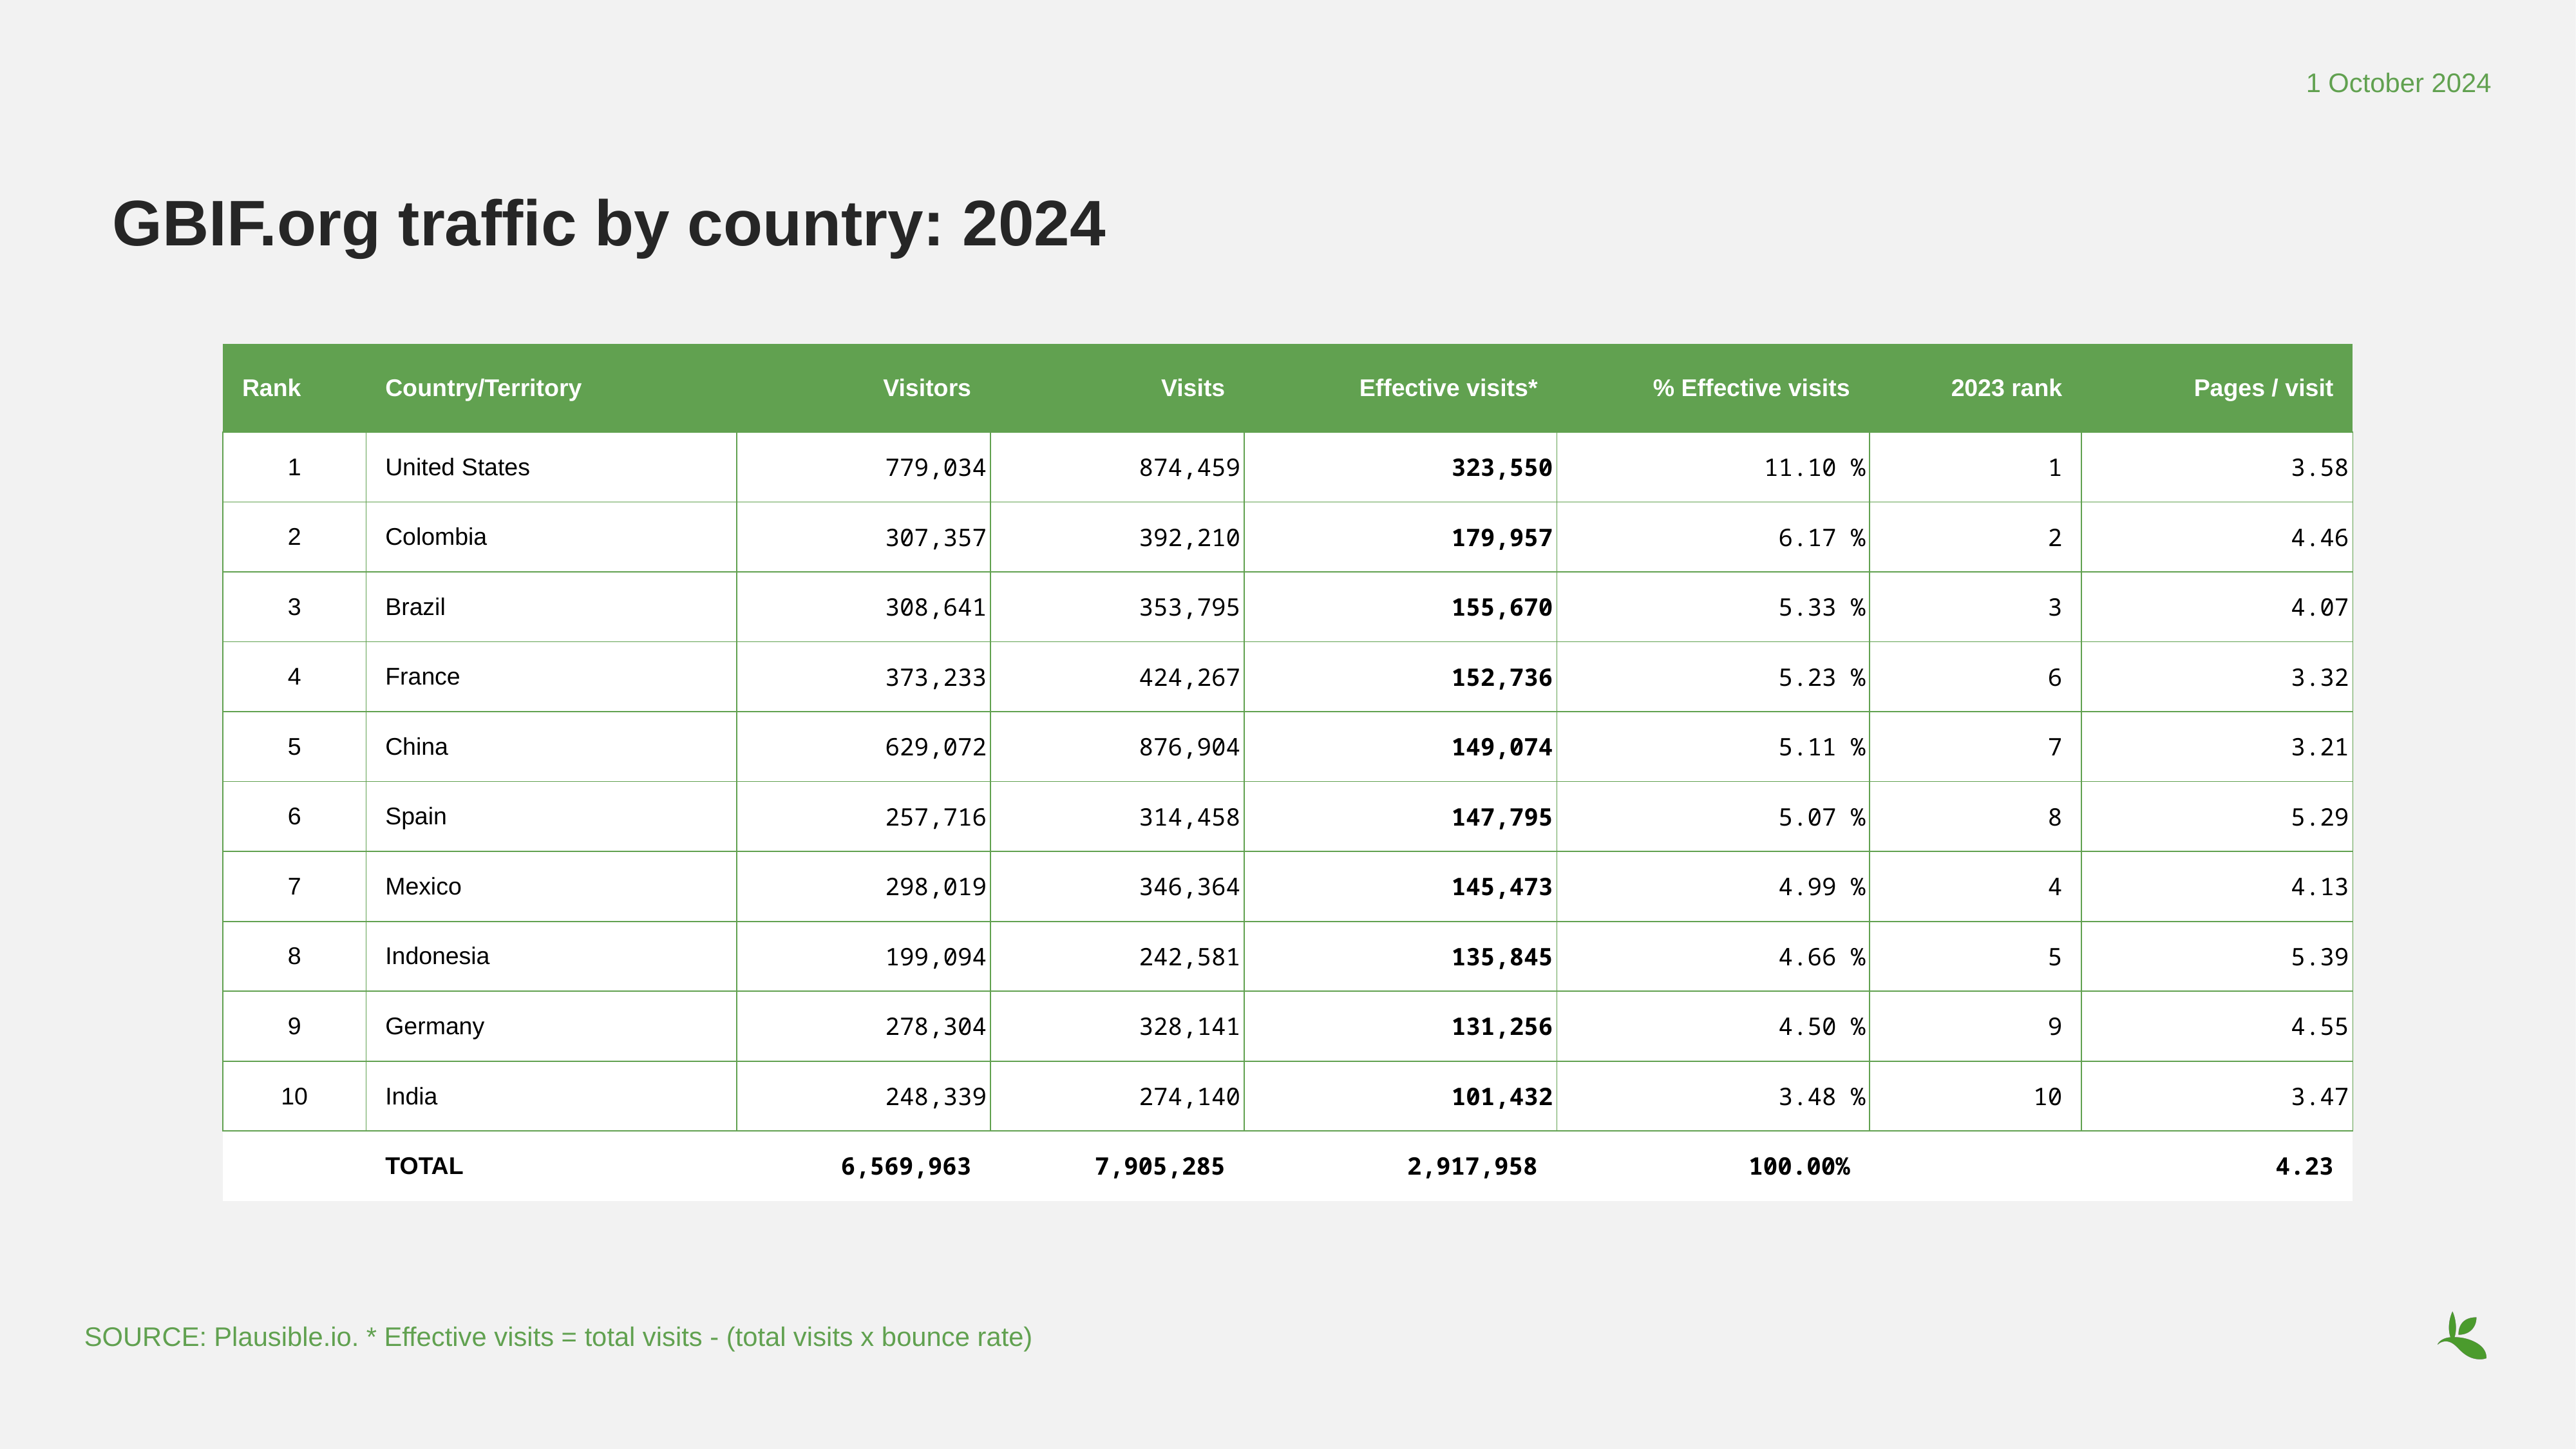

1 October 2024
# GBIF.org traffic by country: 2024
| Rank | Country/Territory | Visitors | Visits | Effective visits\* | % Effective visits | 2023 rank | Pages / visit |
| --- | --- | --- | --- | --- | --- | --- | --- |
| 1 | United States | 779,034 | 874,459 | 323,550 | 11.10 % | 1 | 3.58 |
| 2 | Colombia | 307,357 | 392,210 | 179,957 | 6.17 % | 2 | 4.46 |
| 3 | Brazil | 308,641 | 353,795 | 155,670 | 5.33 % | 3 | 4.07 |
| 4 | France | 373,233 | 424,267 | 152,736 | 5.23 % | 6 | 3.32 |
| 5 | China | 629,072 | 876,904 | 149,074 | 5.11 % | 7 | 3.21 |
| 6 | Spain | 257,716 | 314,458 | 147,795 | 5.07 % | 8 | 5.29 |
| 7 | Mexico | 298,019 | 346,364 | 145,473 | 4.99 % | 4 | 4.13 |
| 8 | Indonesia | 199,094 | 242,581 | 135,845 | 4.66 % | 5 | 5.39 |
| 9 | Germany | 278,304 | 328,141 | 131,256 | 4.50 % | 9 | 4.55 |
| 10 | India | 248,339 | 274,140 | 101,432 | 3.48 % | 10 | 3.47 |
|  | TOTAL | 6,569,963 | 7,905,285 | 2,917,958 | 100.00% |  | 4.23 |
SOURCE: Plausible.io. * Effective visits = total visits - (total visits x bounce rate)